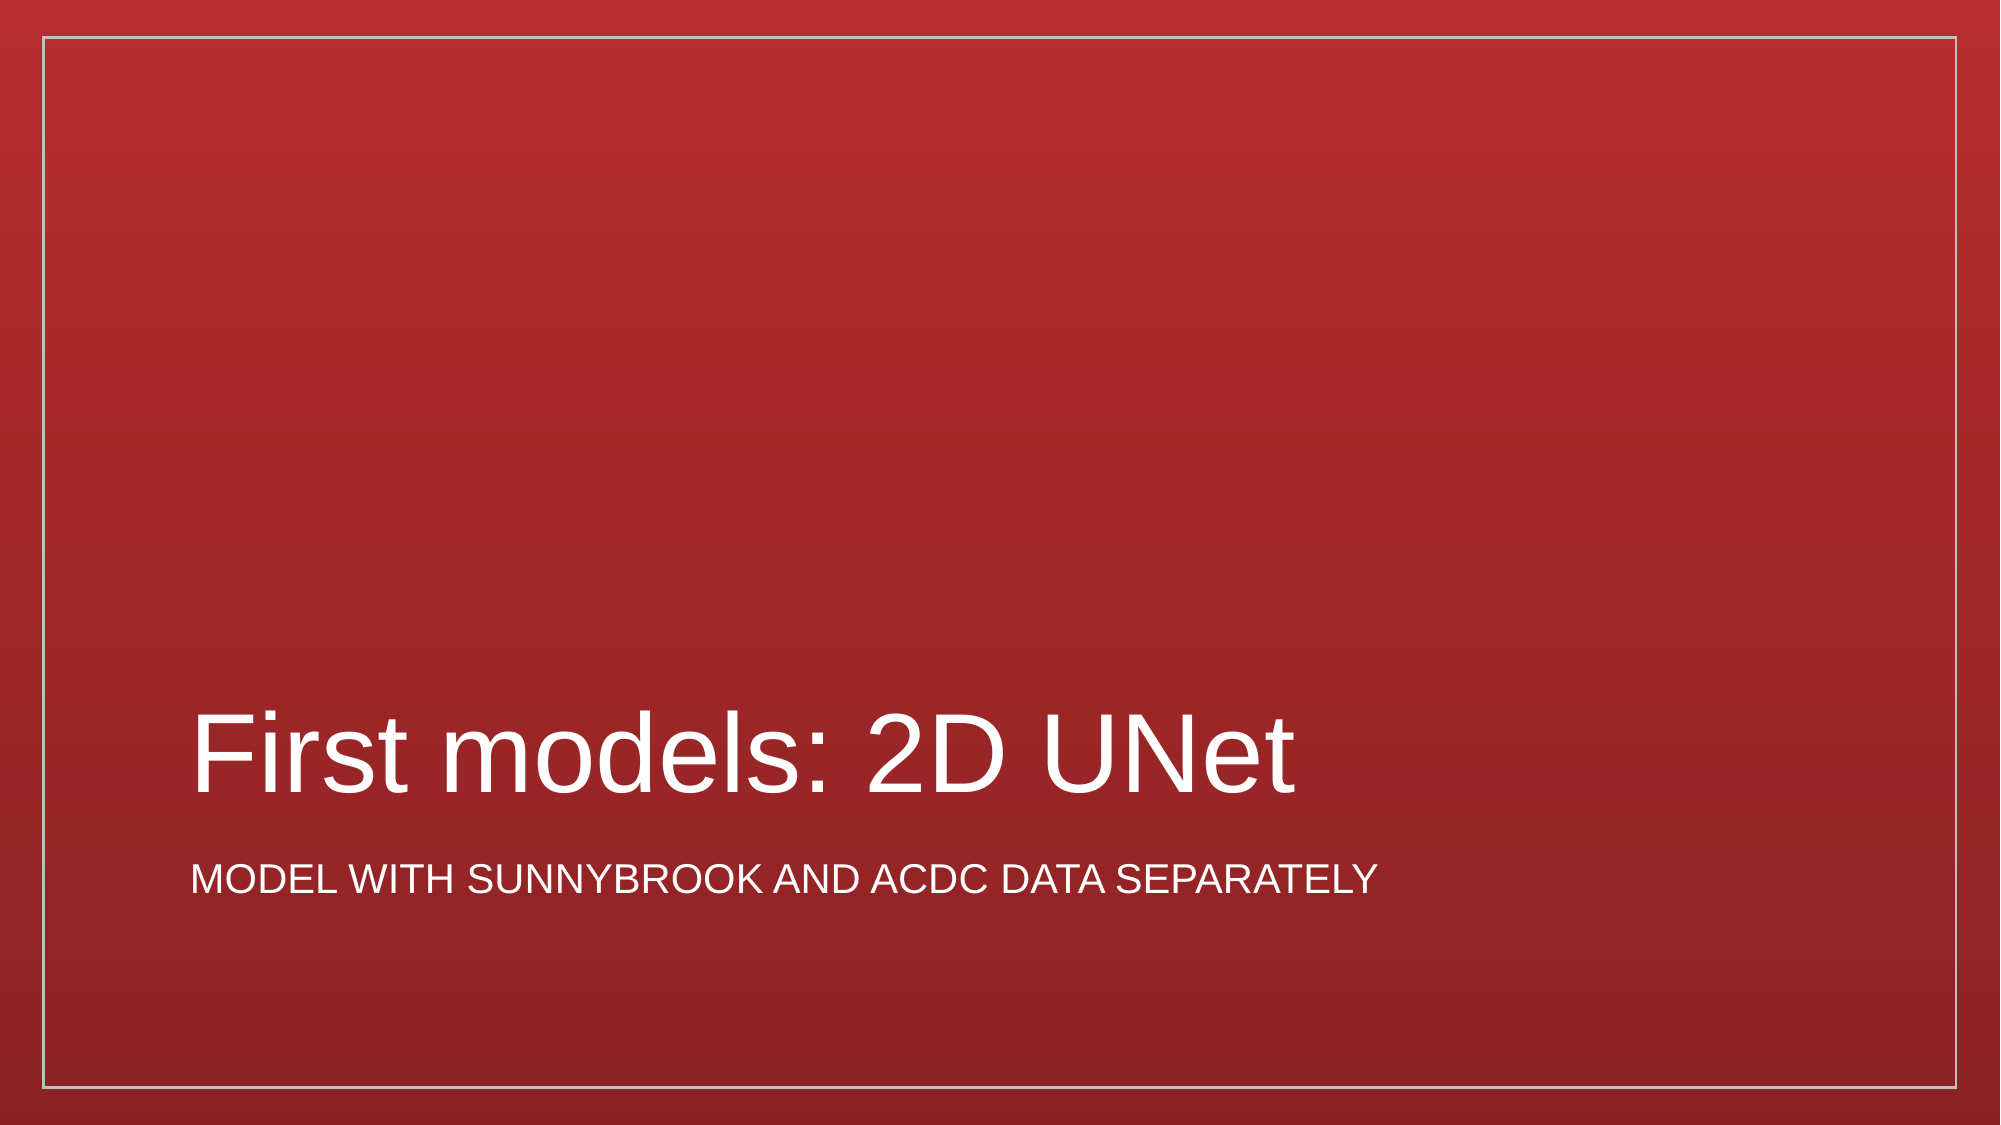

# First models: 2D UNet
Model with sunnybrook and acdc data separately